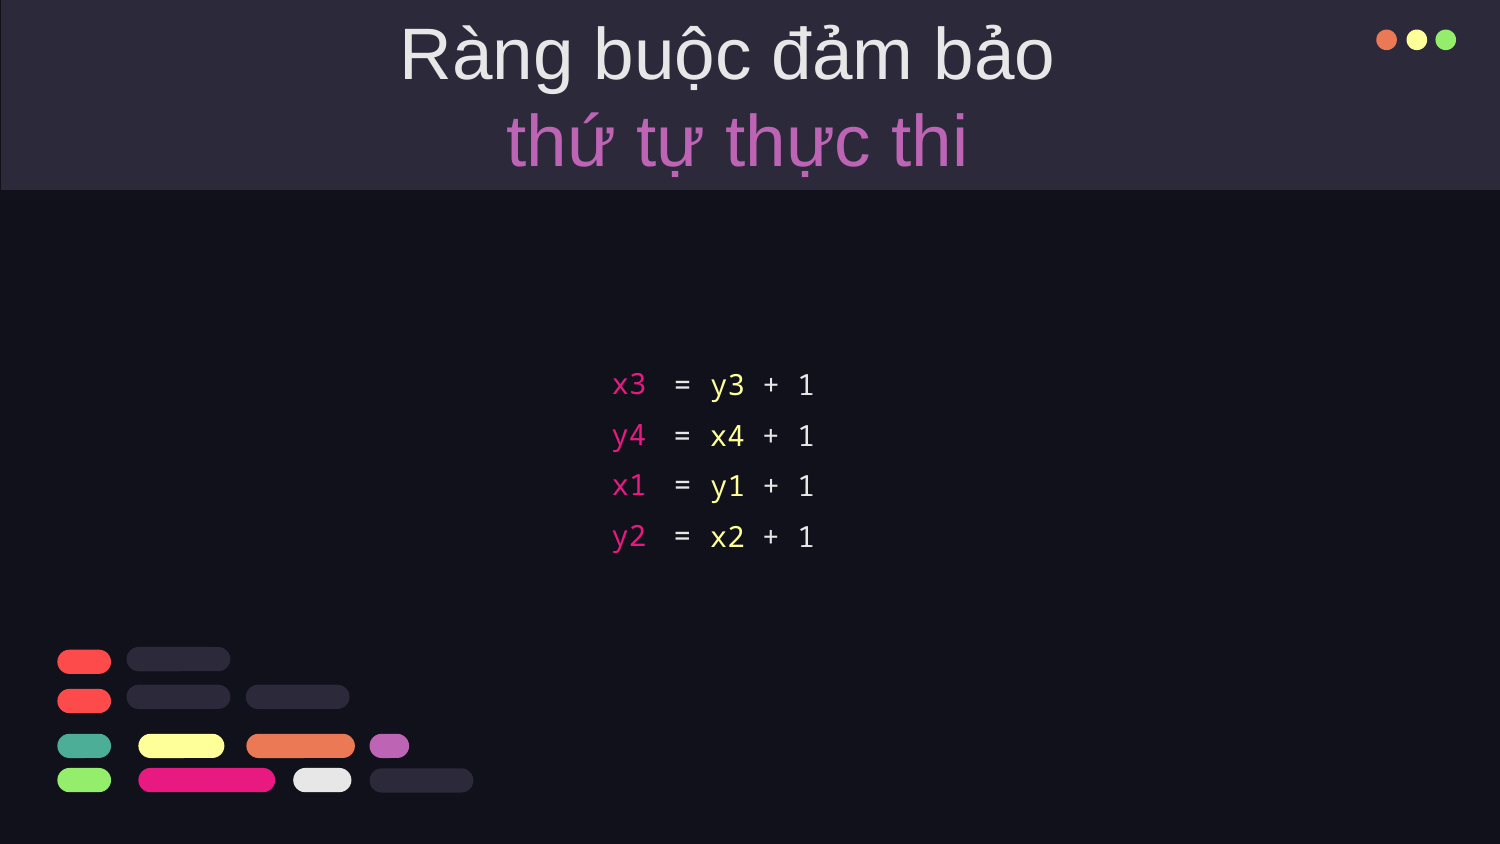

# Ràng buộc đảm bảo thứ tự thực thi
x3
=
y3 + 1
y4
=
x4 + 1
x1
=
y1 + 1
y2
=
x2 + 1